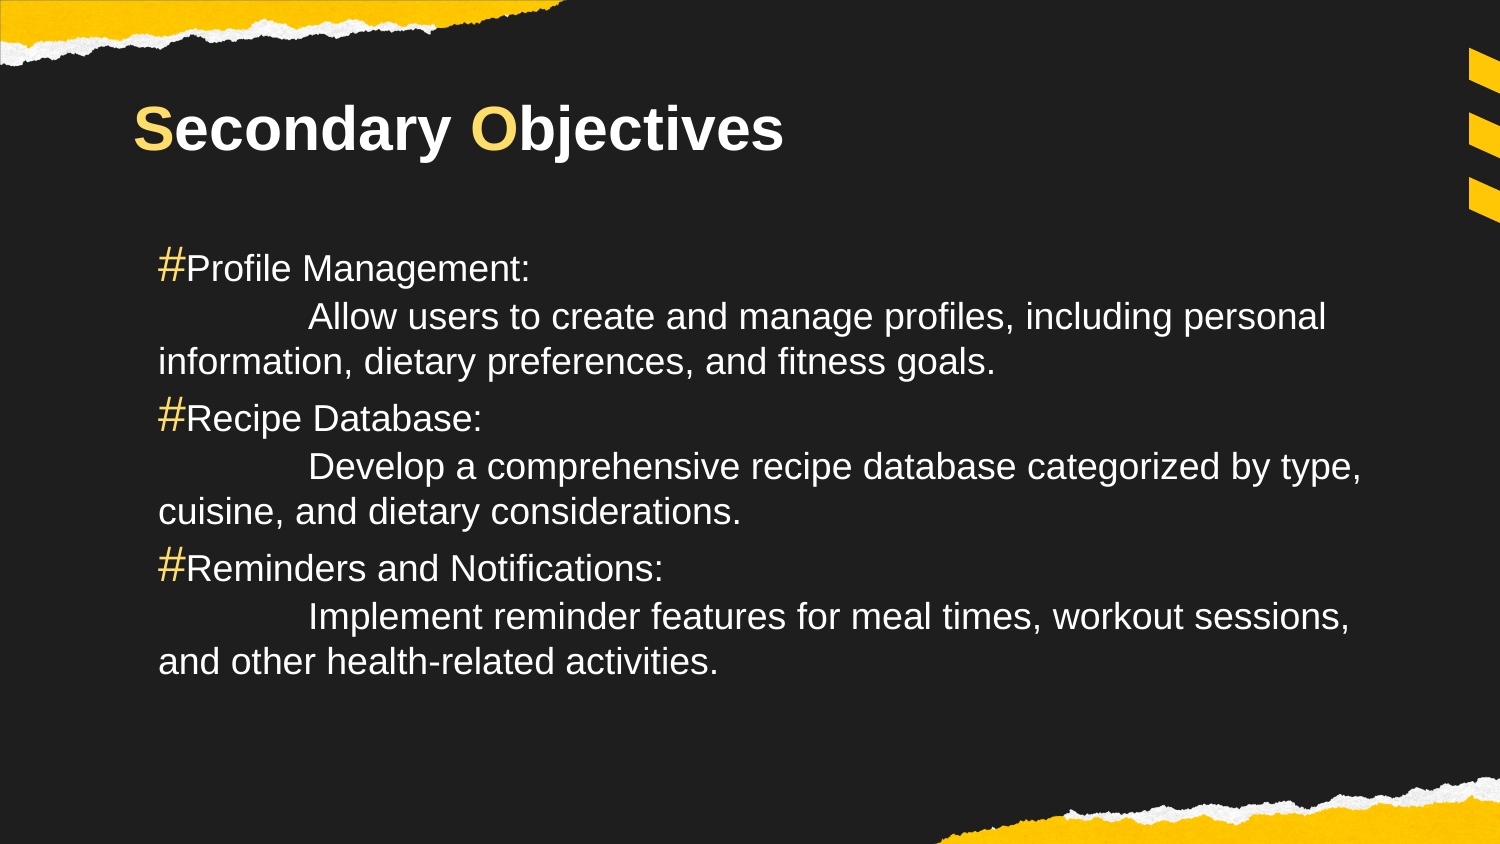

# Secondary Objectives

#Profile Management:
	Allow users to create and manage profiles, including personal information, dietary preferences, and fitness goals.
#Recipe Database:
	Develop a comprehensive recipe database categorized by type, cuisine, and dietary considerations.
#Reminders and Notifications:
	Implement reminder features for meal times, workout sessions, and other health-related activities.